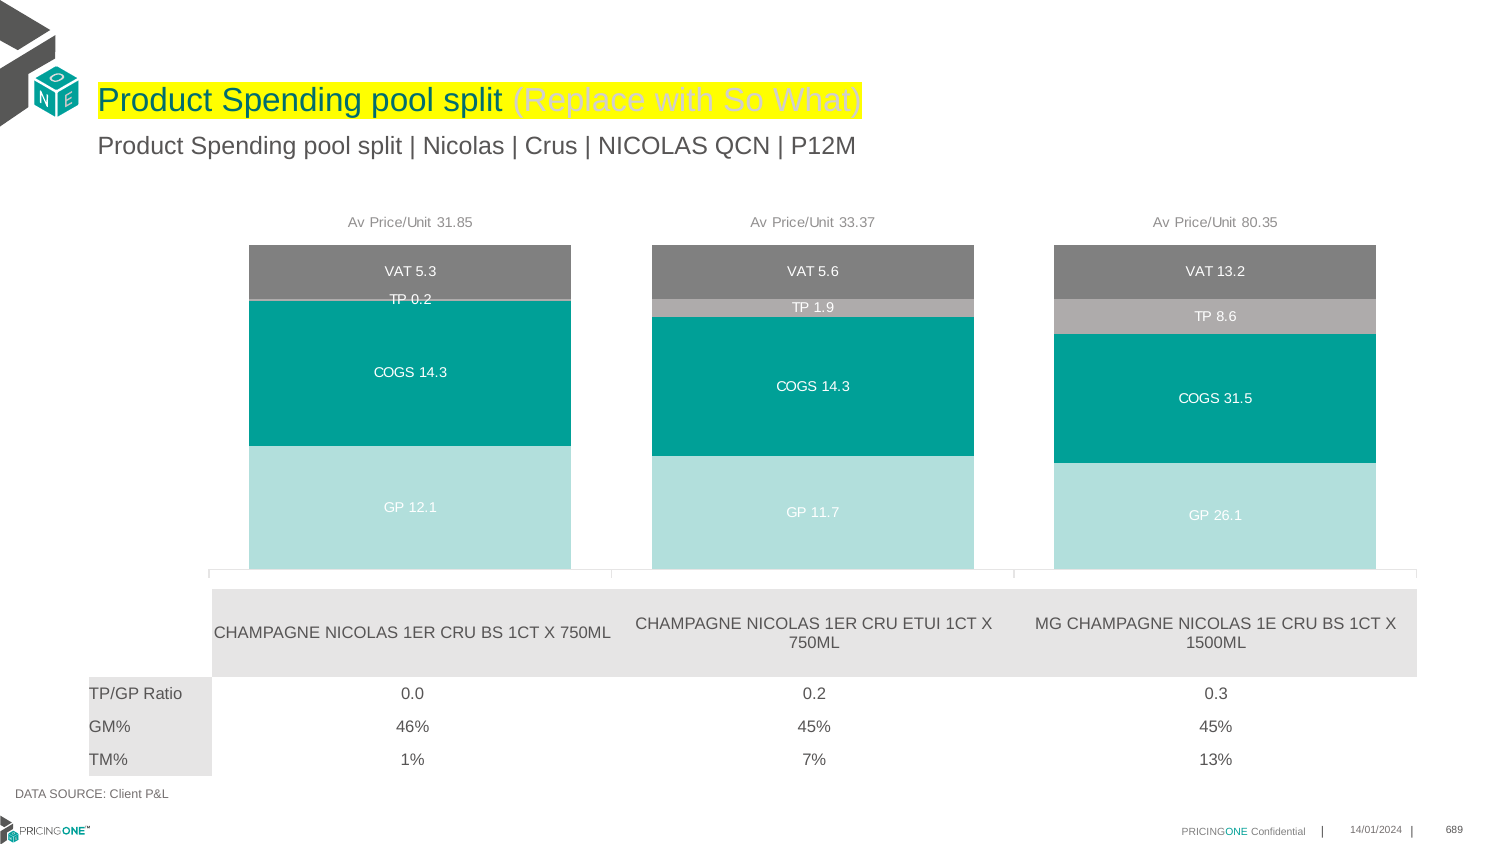

# Product Spending pool split (Replace with So What)
Product Spending pool split | Nicolas | Crus | NICOLAS QCN | P12M

### Chart

| Category | GP | COGS | TP | VAT |
|---|---|---|---|---|
| Av Price/Unit 31.85 | 12.089662650602408 | 14.28761626506024 | 0.1638857429718854 | 5.3082329317269075 |
| Av Price/Unit 33.37 | 11.67552201492537 | 14.275235074626865 | 1.860188184079604 | 5.562189054726366 |
| Av Price/Unit 80.35 | 26.0915 | 31.530999999999995 | 8.598430232558151 | 13.244186046511627 |
|  | CHAMPAGNE NICOLAS 1ER CRU BS 1CT X 750ML | CHAMPAGNE NICOLAS 1ER CRU ETUI 1CT X 750ML | MG CHAMPAGNE NICOLAS 1E CRU BS 1CT X 1500ML |
| --- | --- | --- | --- |
| TP/GP Ratio | 0.0 | 0.2 | 0.3 |
| GM% | 46% | 45% | 45% |
| TM% | 1% | 7% | 13% |
DATA SOURCE: Client P&L

14/01/2024
689